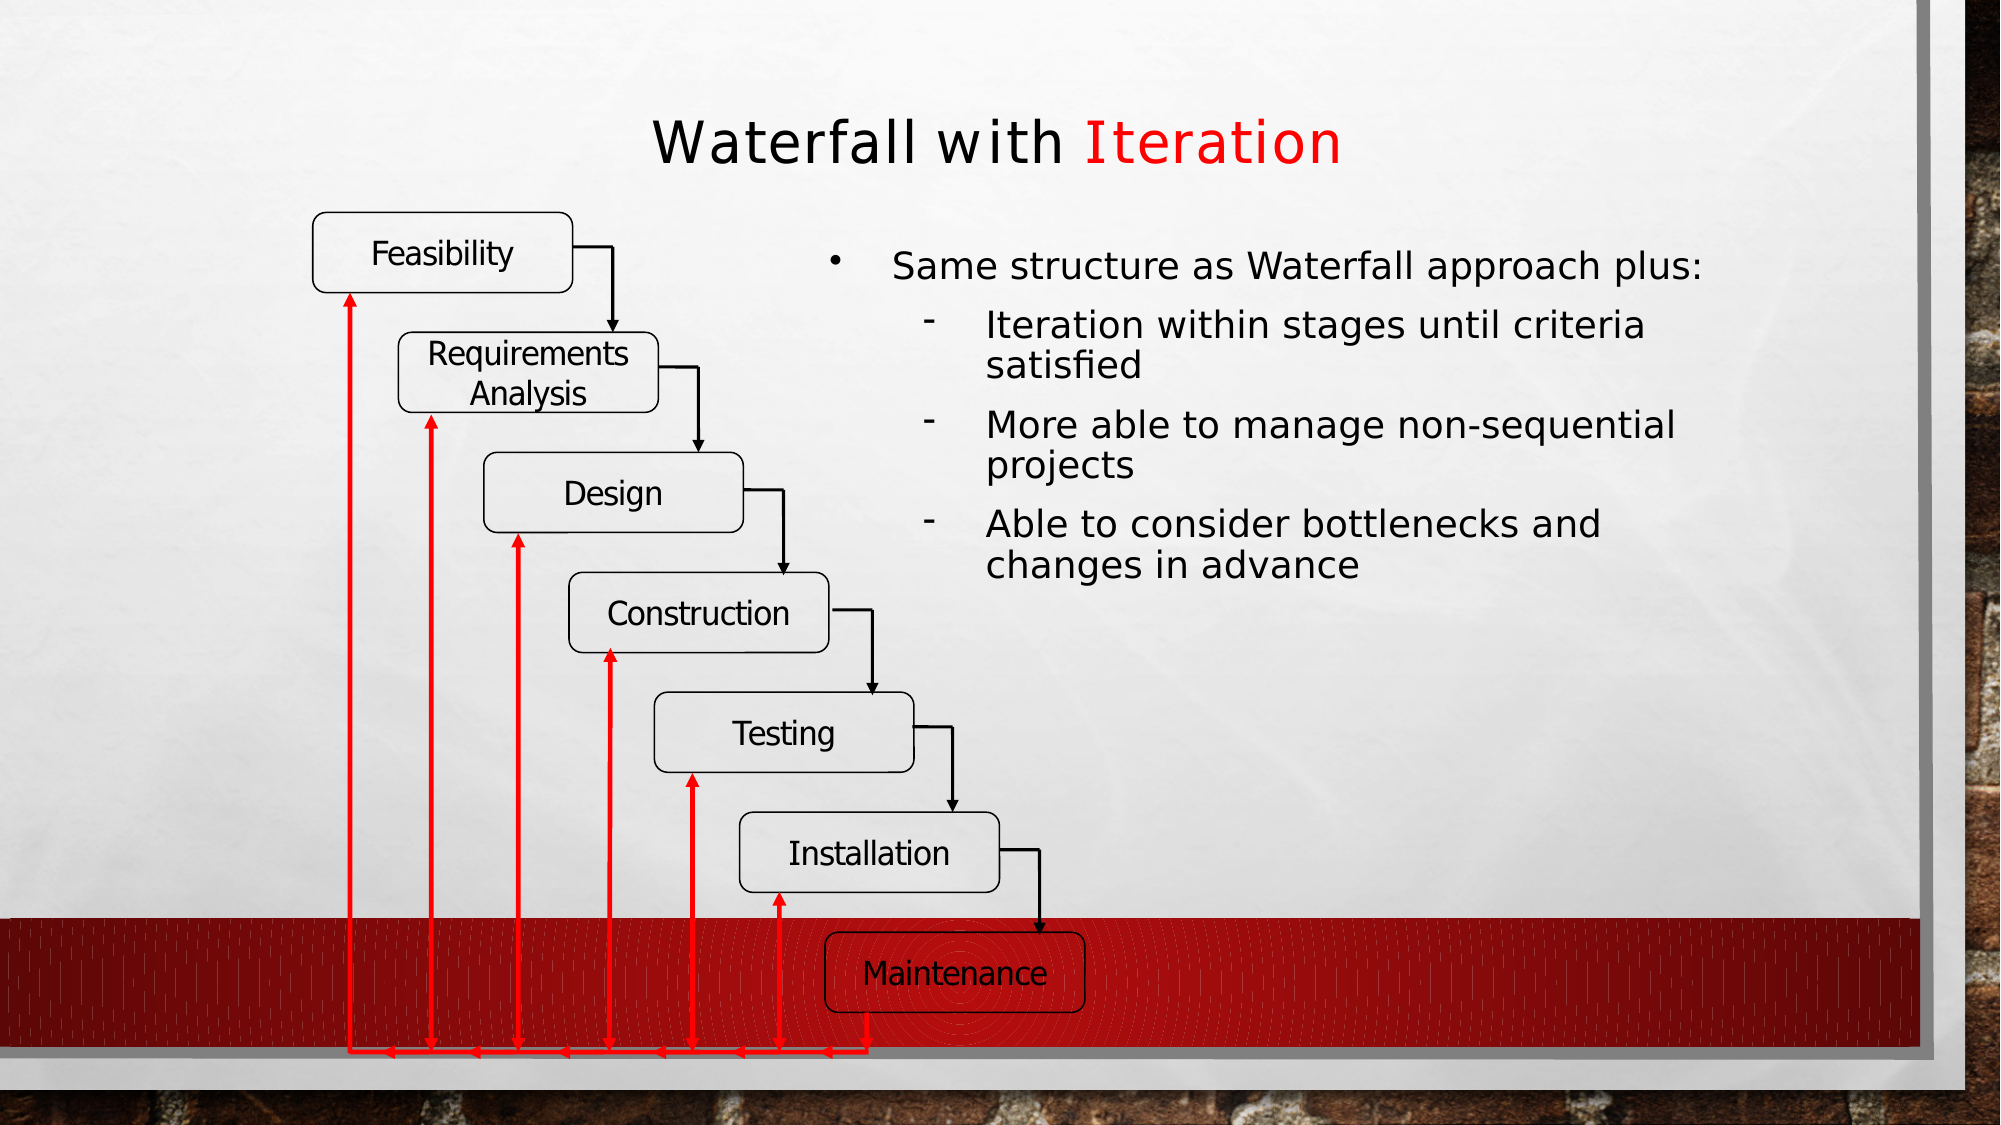

Waterfall with Iteration
Feasibility
Same structure as Waterfall approach plus:
Iteration within stages until criteria satisfied
More able to manage non-sequential projects
Able to consider bottlenecks and changes in advance

Requirements
Analysis

Design

Construction

Testing

Installation

Maintenance